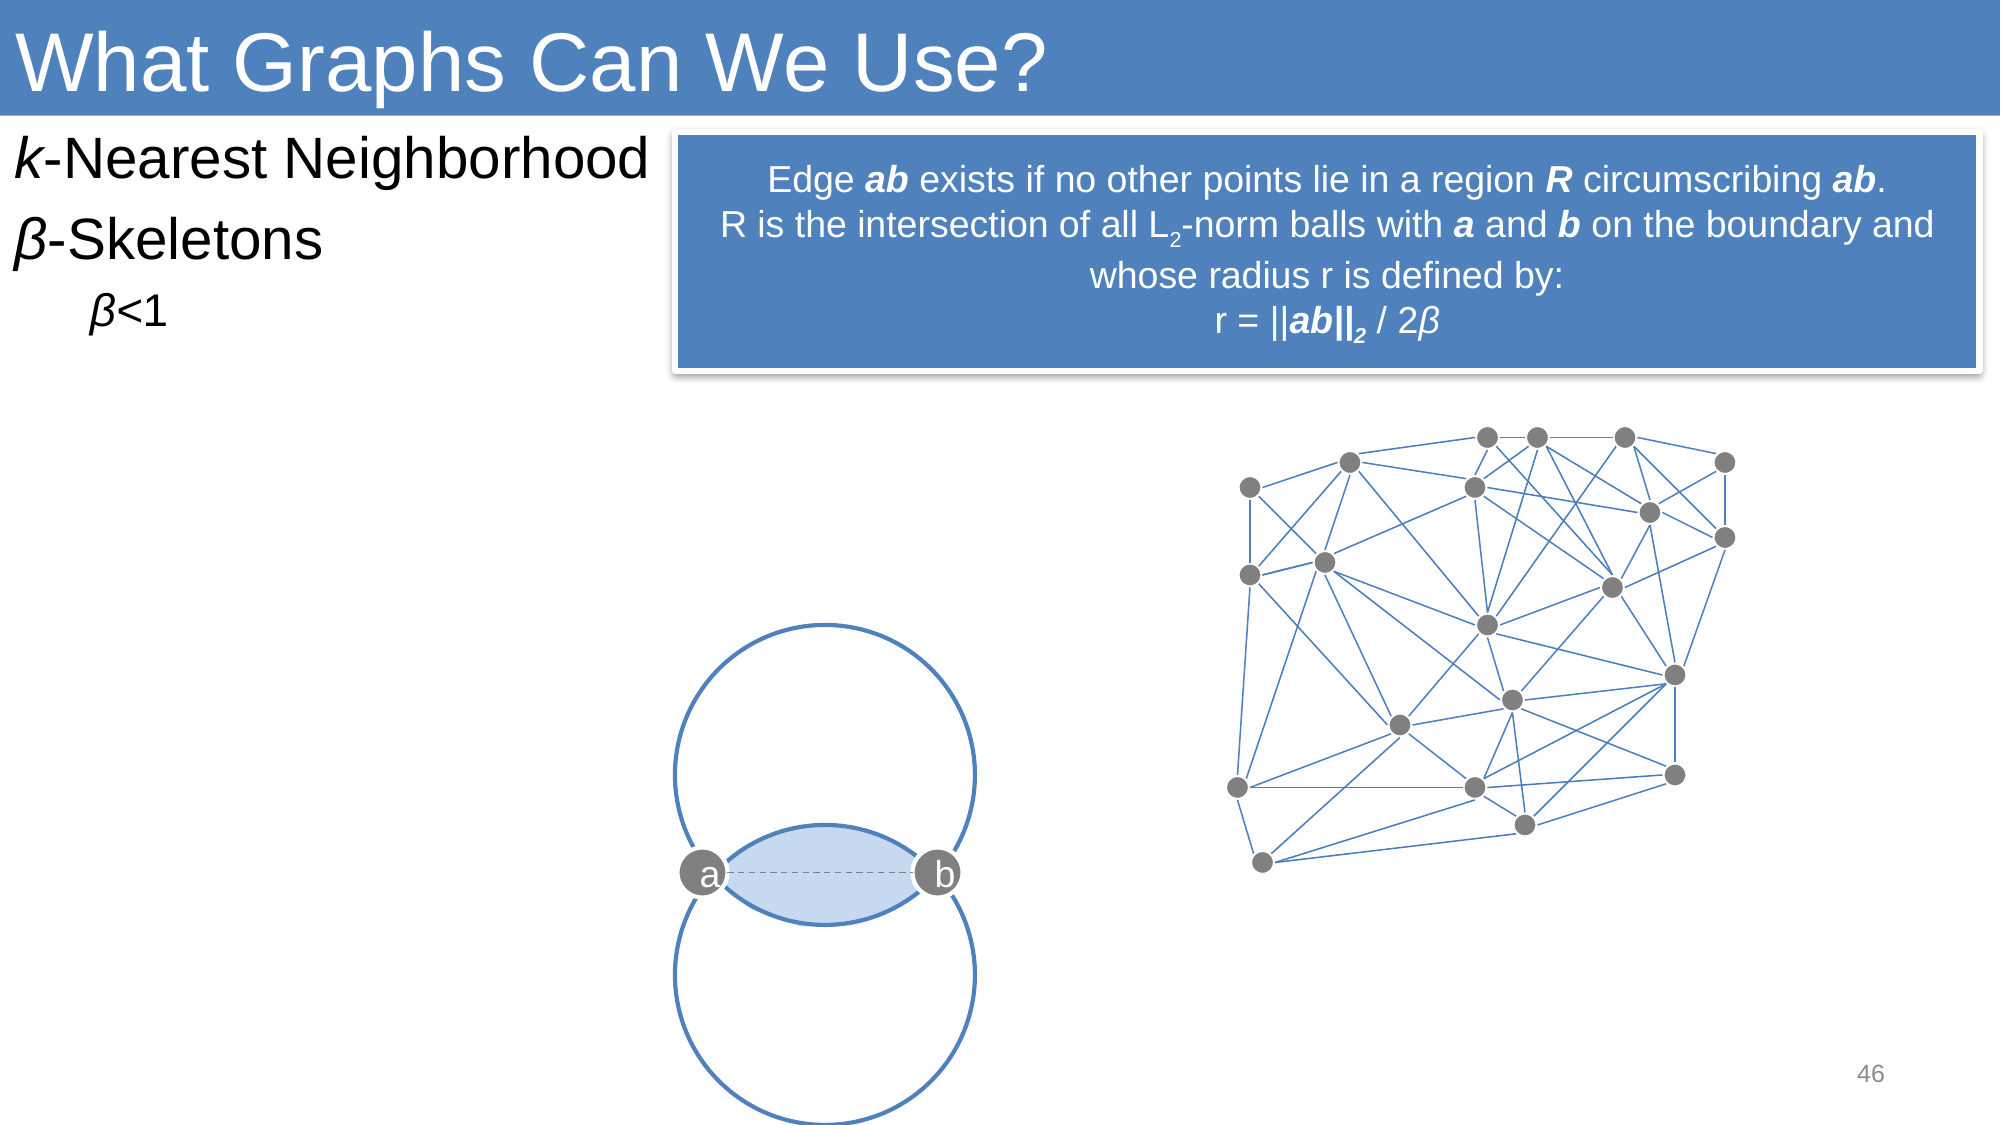

# What Graphs Can We Use?
k-Nearest Neighborhood
β-Skeletons
β<1
Edge ab exists if no other points lie in a region R circumscribing ab.
R is the intersection of all L2-norm balls with a and b on the boundary and whose radius r is defined by:
r = ||ab||2 / 2β

a
b
46